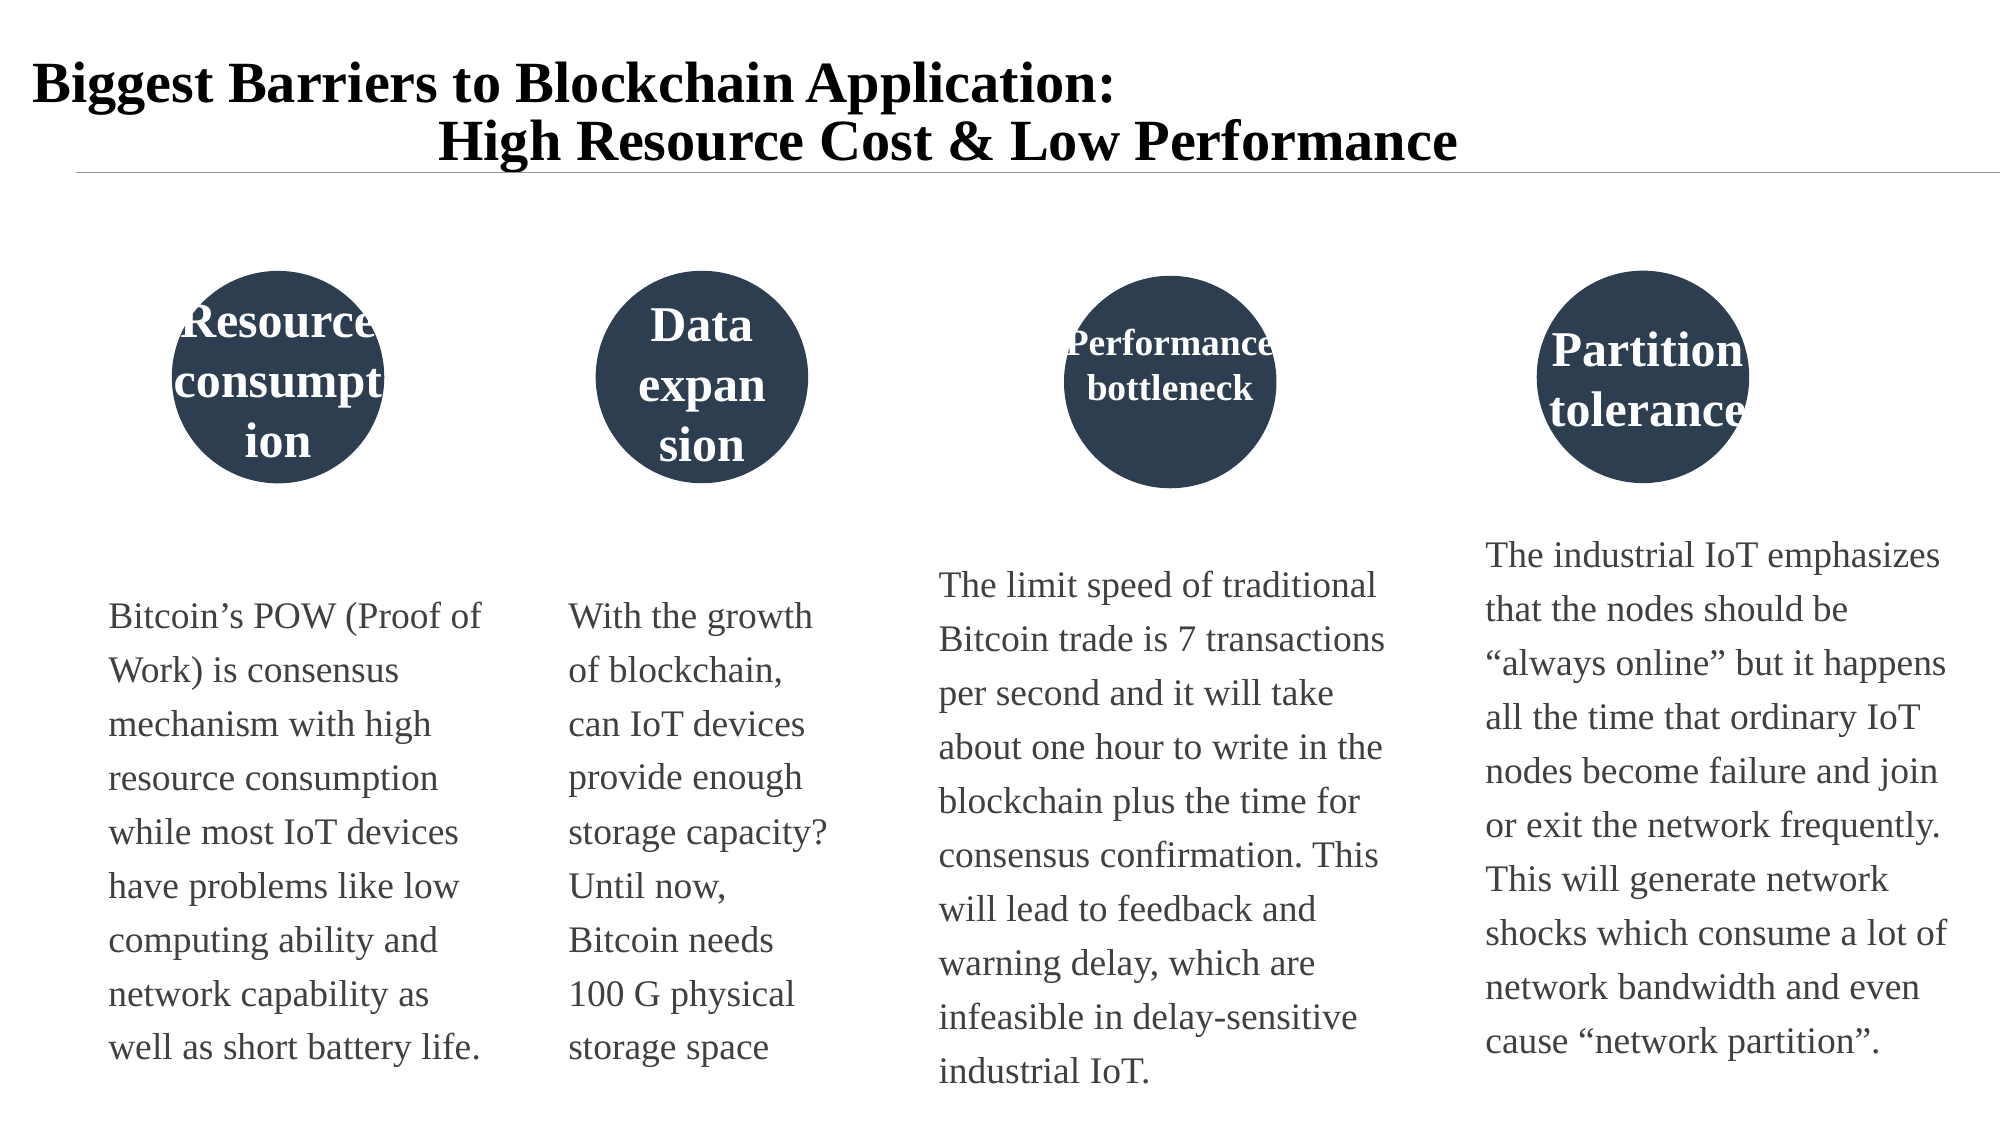

Biggest Barriers to Blockchain Application:
                            High Resource Cost & Low Performance

Partition tolerance

Data expansion

Resource consumption

Performance bottleneck
The industrial IoT emphasizes that the nodes should be “always online” but it happens all the time that ordinary IoT nodes become failure and join or exit the network frequently. This will generate network shocks which consume a lot of network bandwidth and even cause “network partition”.

The limit speed of traditional Bitcoin trade is 7 transactions per second and it will take about one hour to write in the blockchain plus the time for consensus confirmation. This will lead to feedback and warning delay, which are infeasible in delay-sensitive industrial IoT.

Bitcoin’s POW (Proof of Work) is consensus mechanism with high resource consumption while most IoT devices have problems like low computing ability and network capability as well as short battery life.

With the growth of blockchain, can IoT devices provide enough storage capacity? Until now, Bitcoin needs 100 G physical storage space